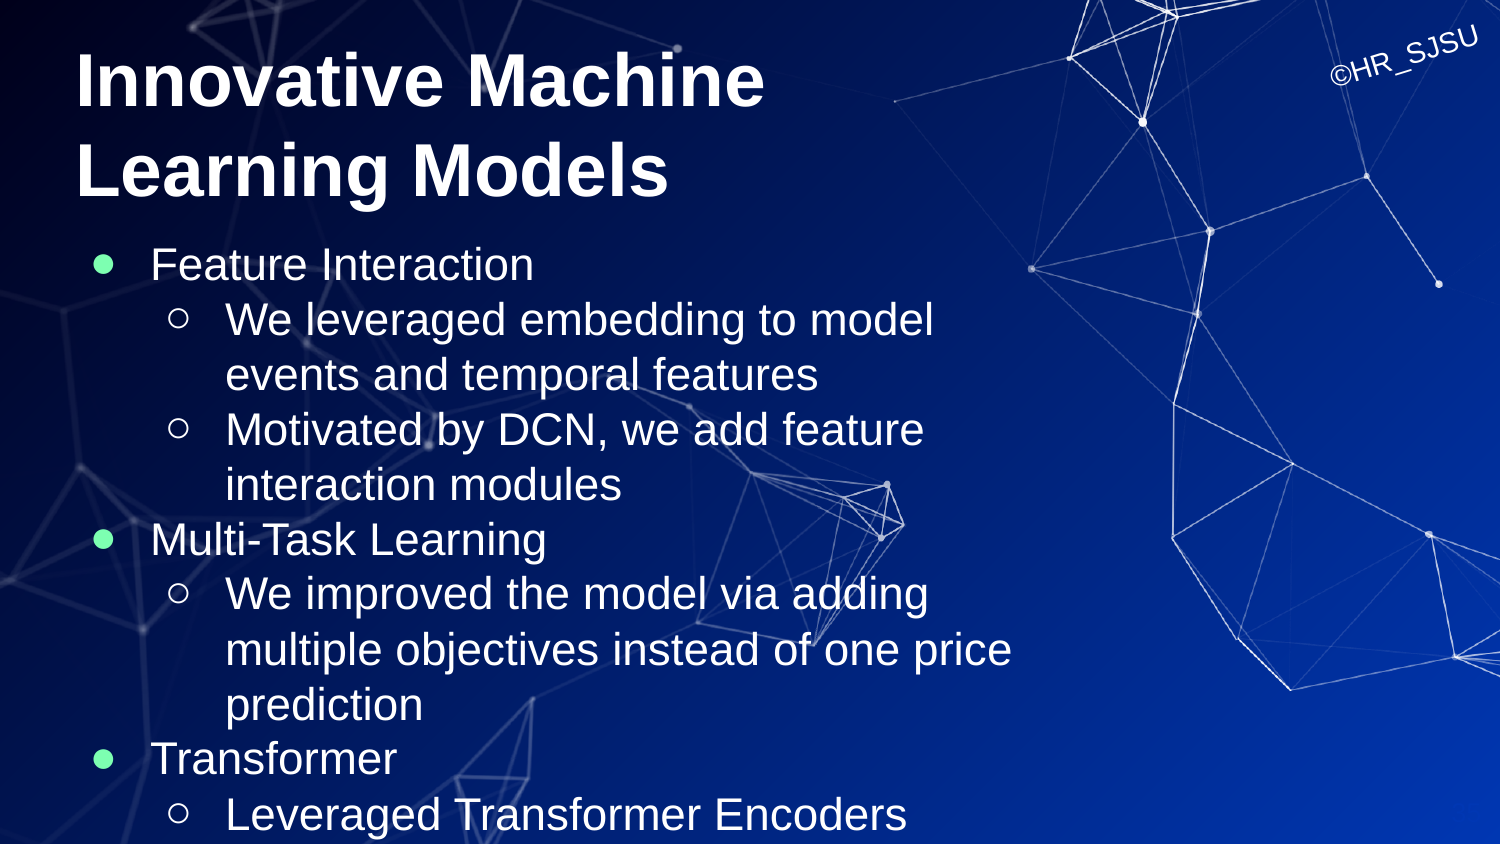

# Innovative Machine Learning Models
Feature Interaction
We leveraged embedding to model events and temporal features
Motivated by DCN, we add feature interaction modules
Multi-Task Learning
We improved the model via adding multiple objectives instead of one price prediction
Transformer
Leveraged Transformer Encoders

35